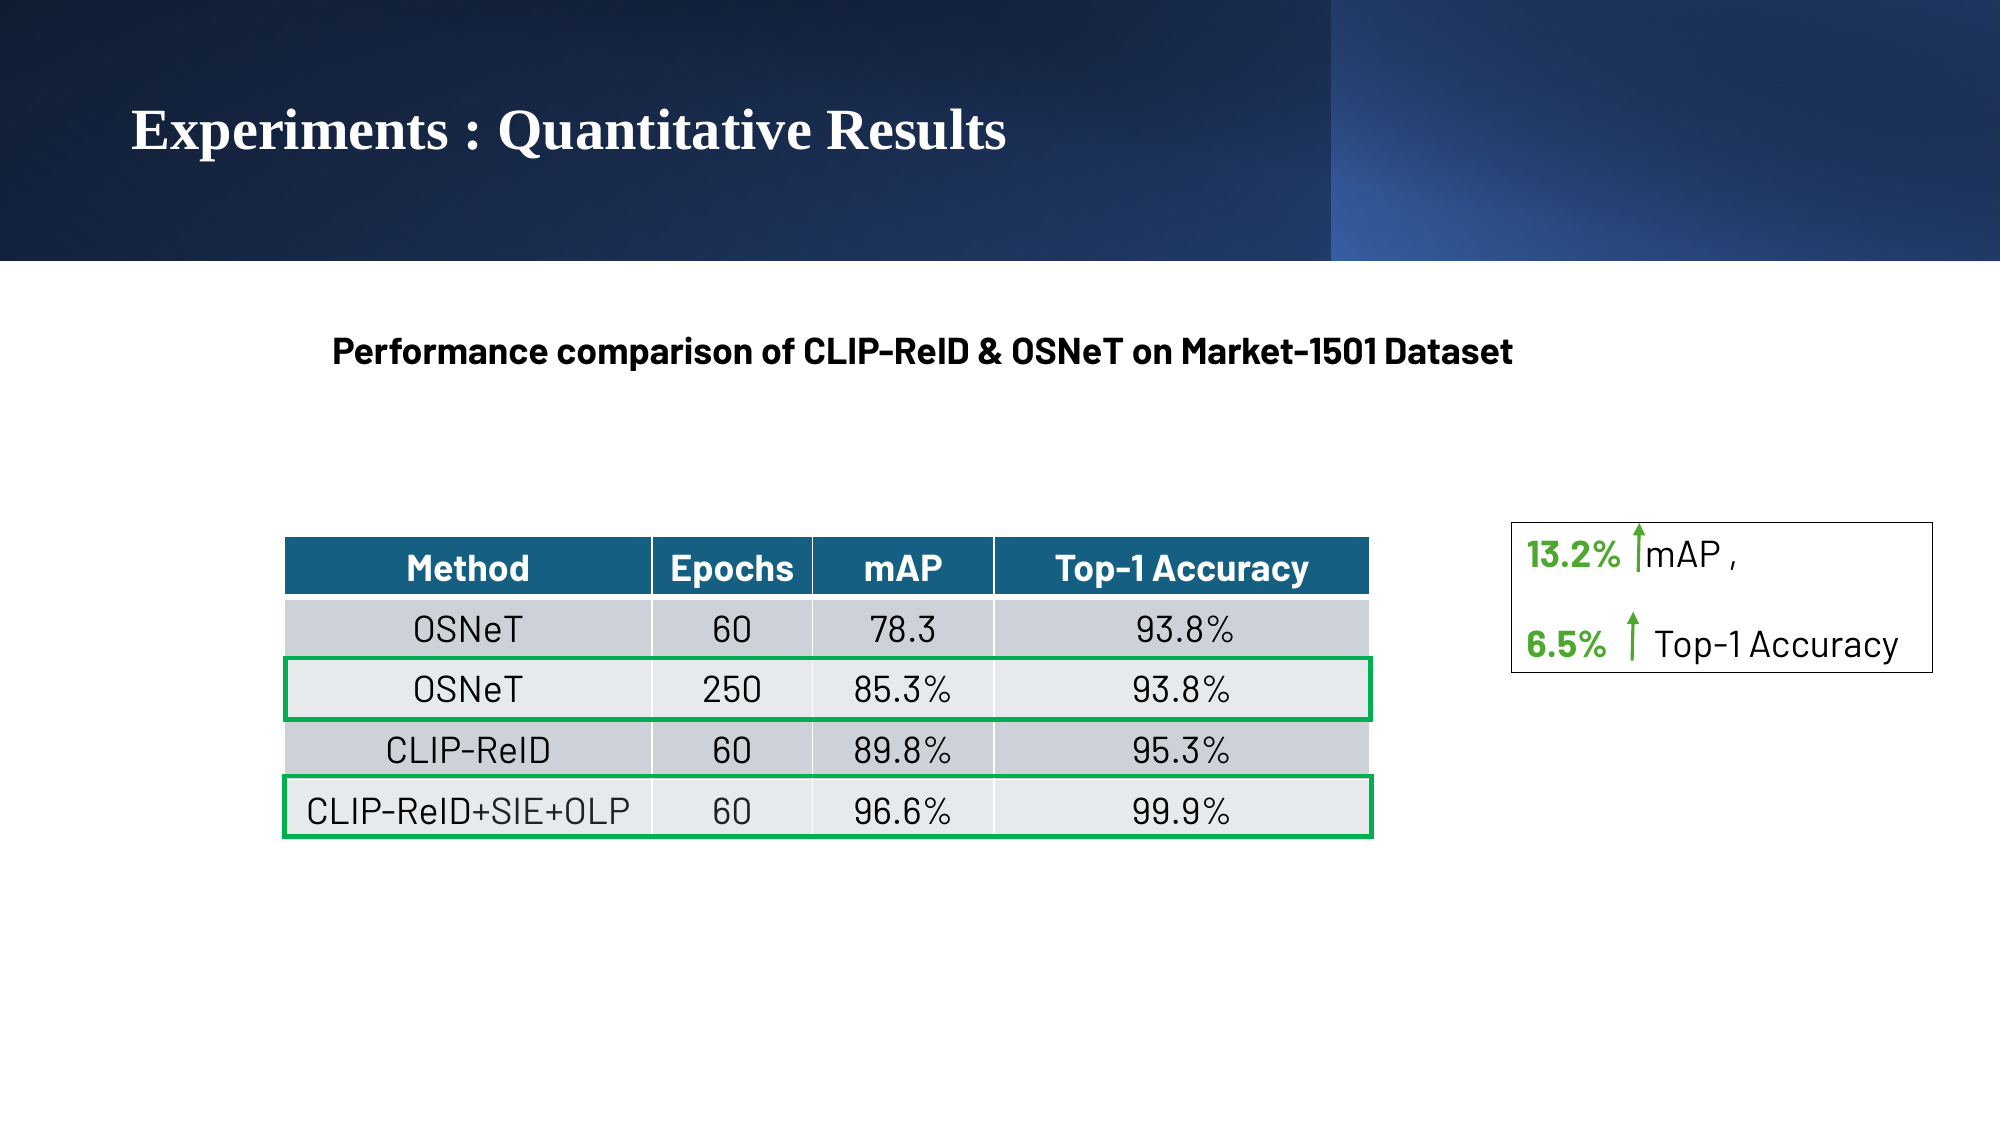

# Experiments : Quantitative Results
Performance comparison of CLIP-ReID & OSNeT on Market-1501 Dataset
13.2%   mAP ,

6.5%      Top-1 Accuracy
| Method | Epochs | mAP | Top-1 Accuracy |
| --- | --- | --- | --- |
| OSNeT | 60 | 78.3 | 93.8% |
| OSNeT | 250 | 85.3% | 93.8% |
| CLIP-ReID | 60 | 89.8% | 95.3% |
| CLIP-ReID+SIE+OLP | 60 | 96.6% | 99.9% |